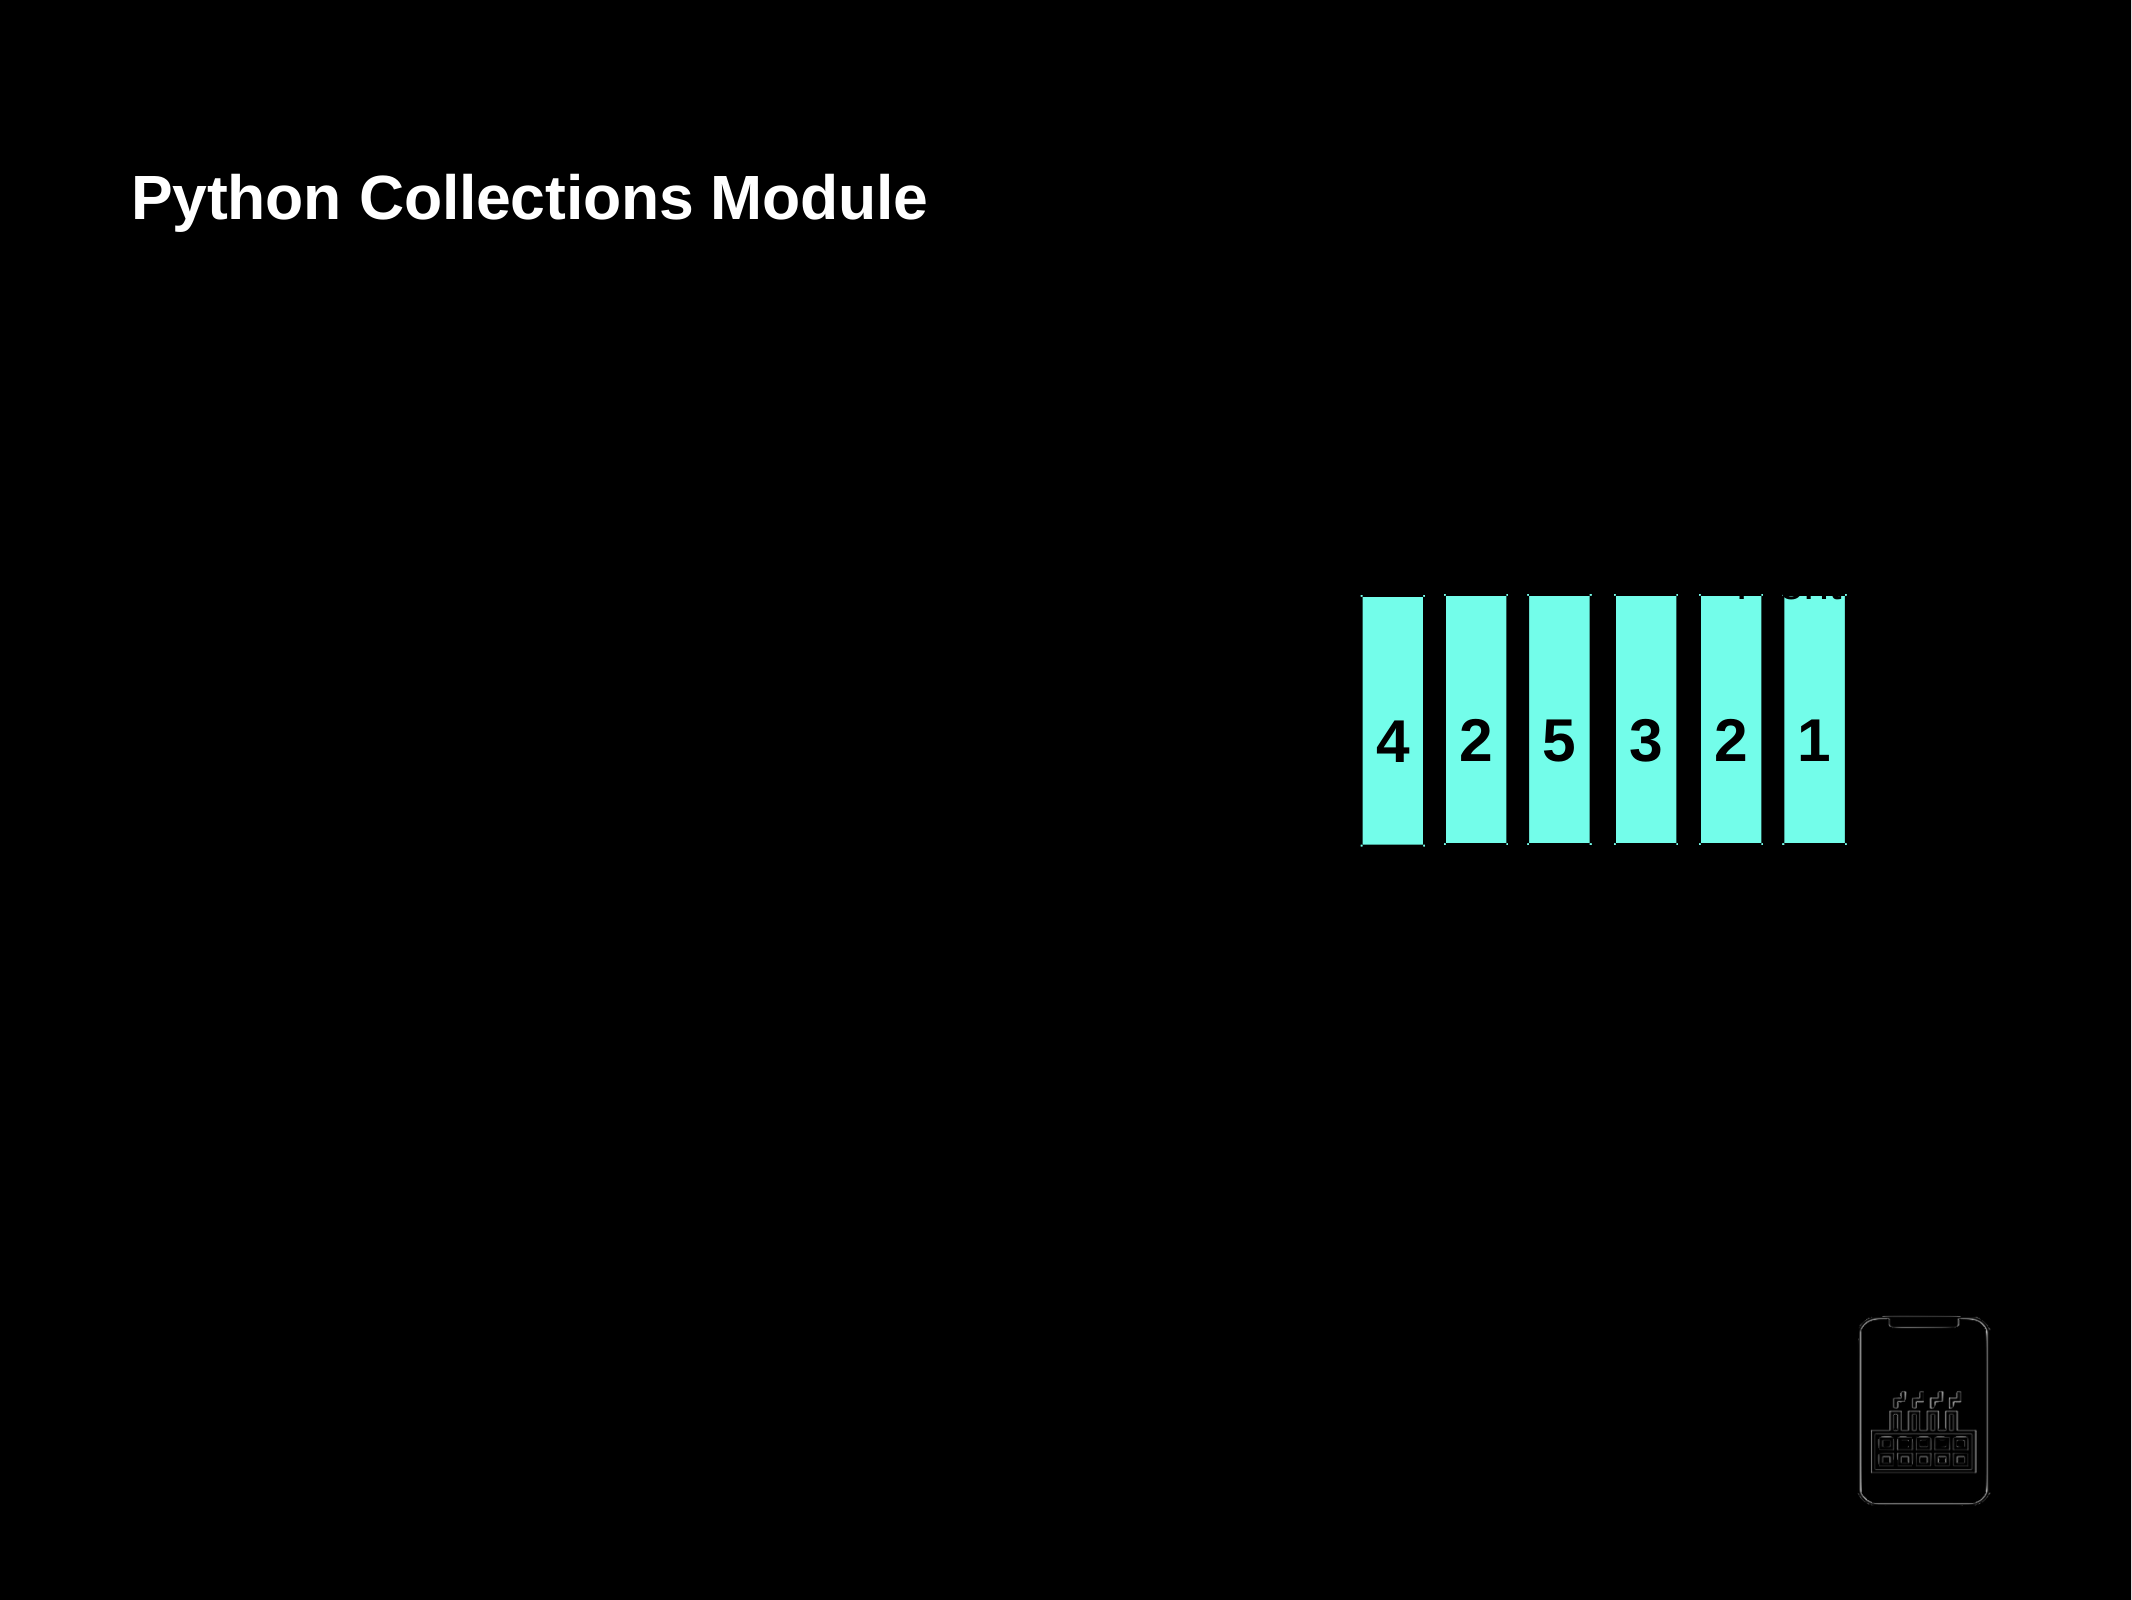

Python Collections Module
The collections.deque Class
Methods
End
Front

- deque()
- append()
- popleft()
- clear()
5
1
2
3
2
4

AppMillers
www.appmillers.com